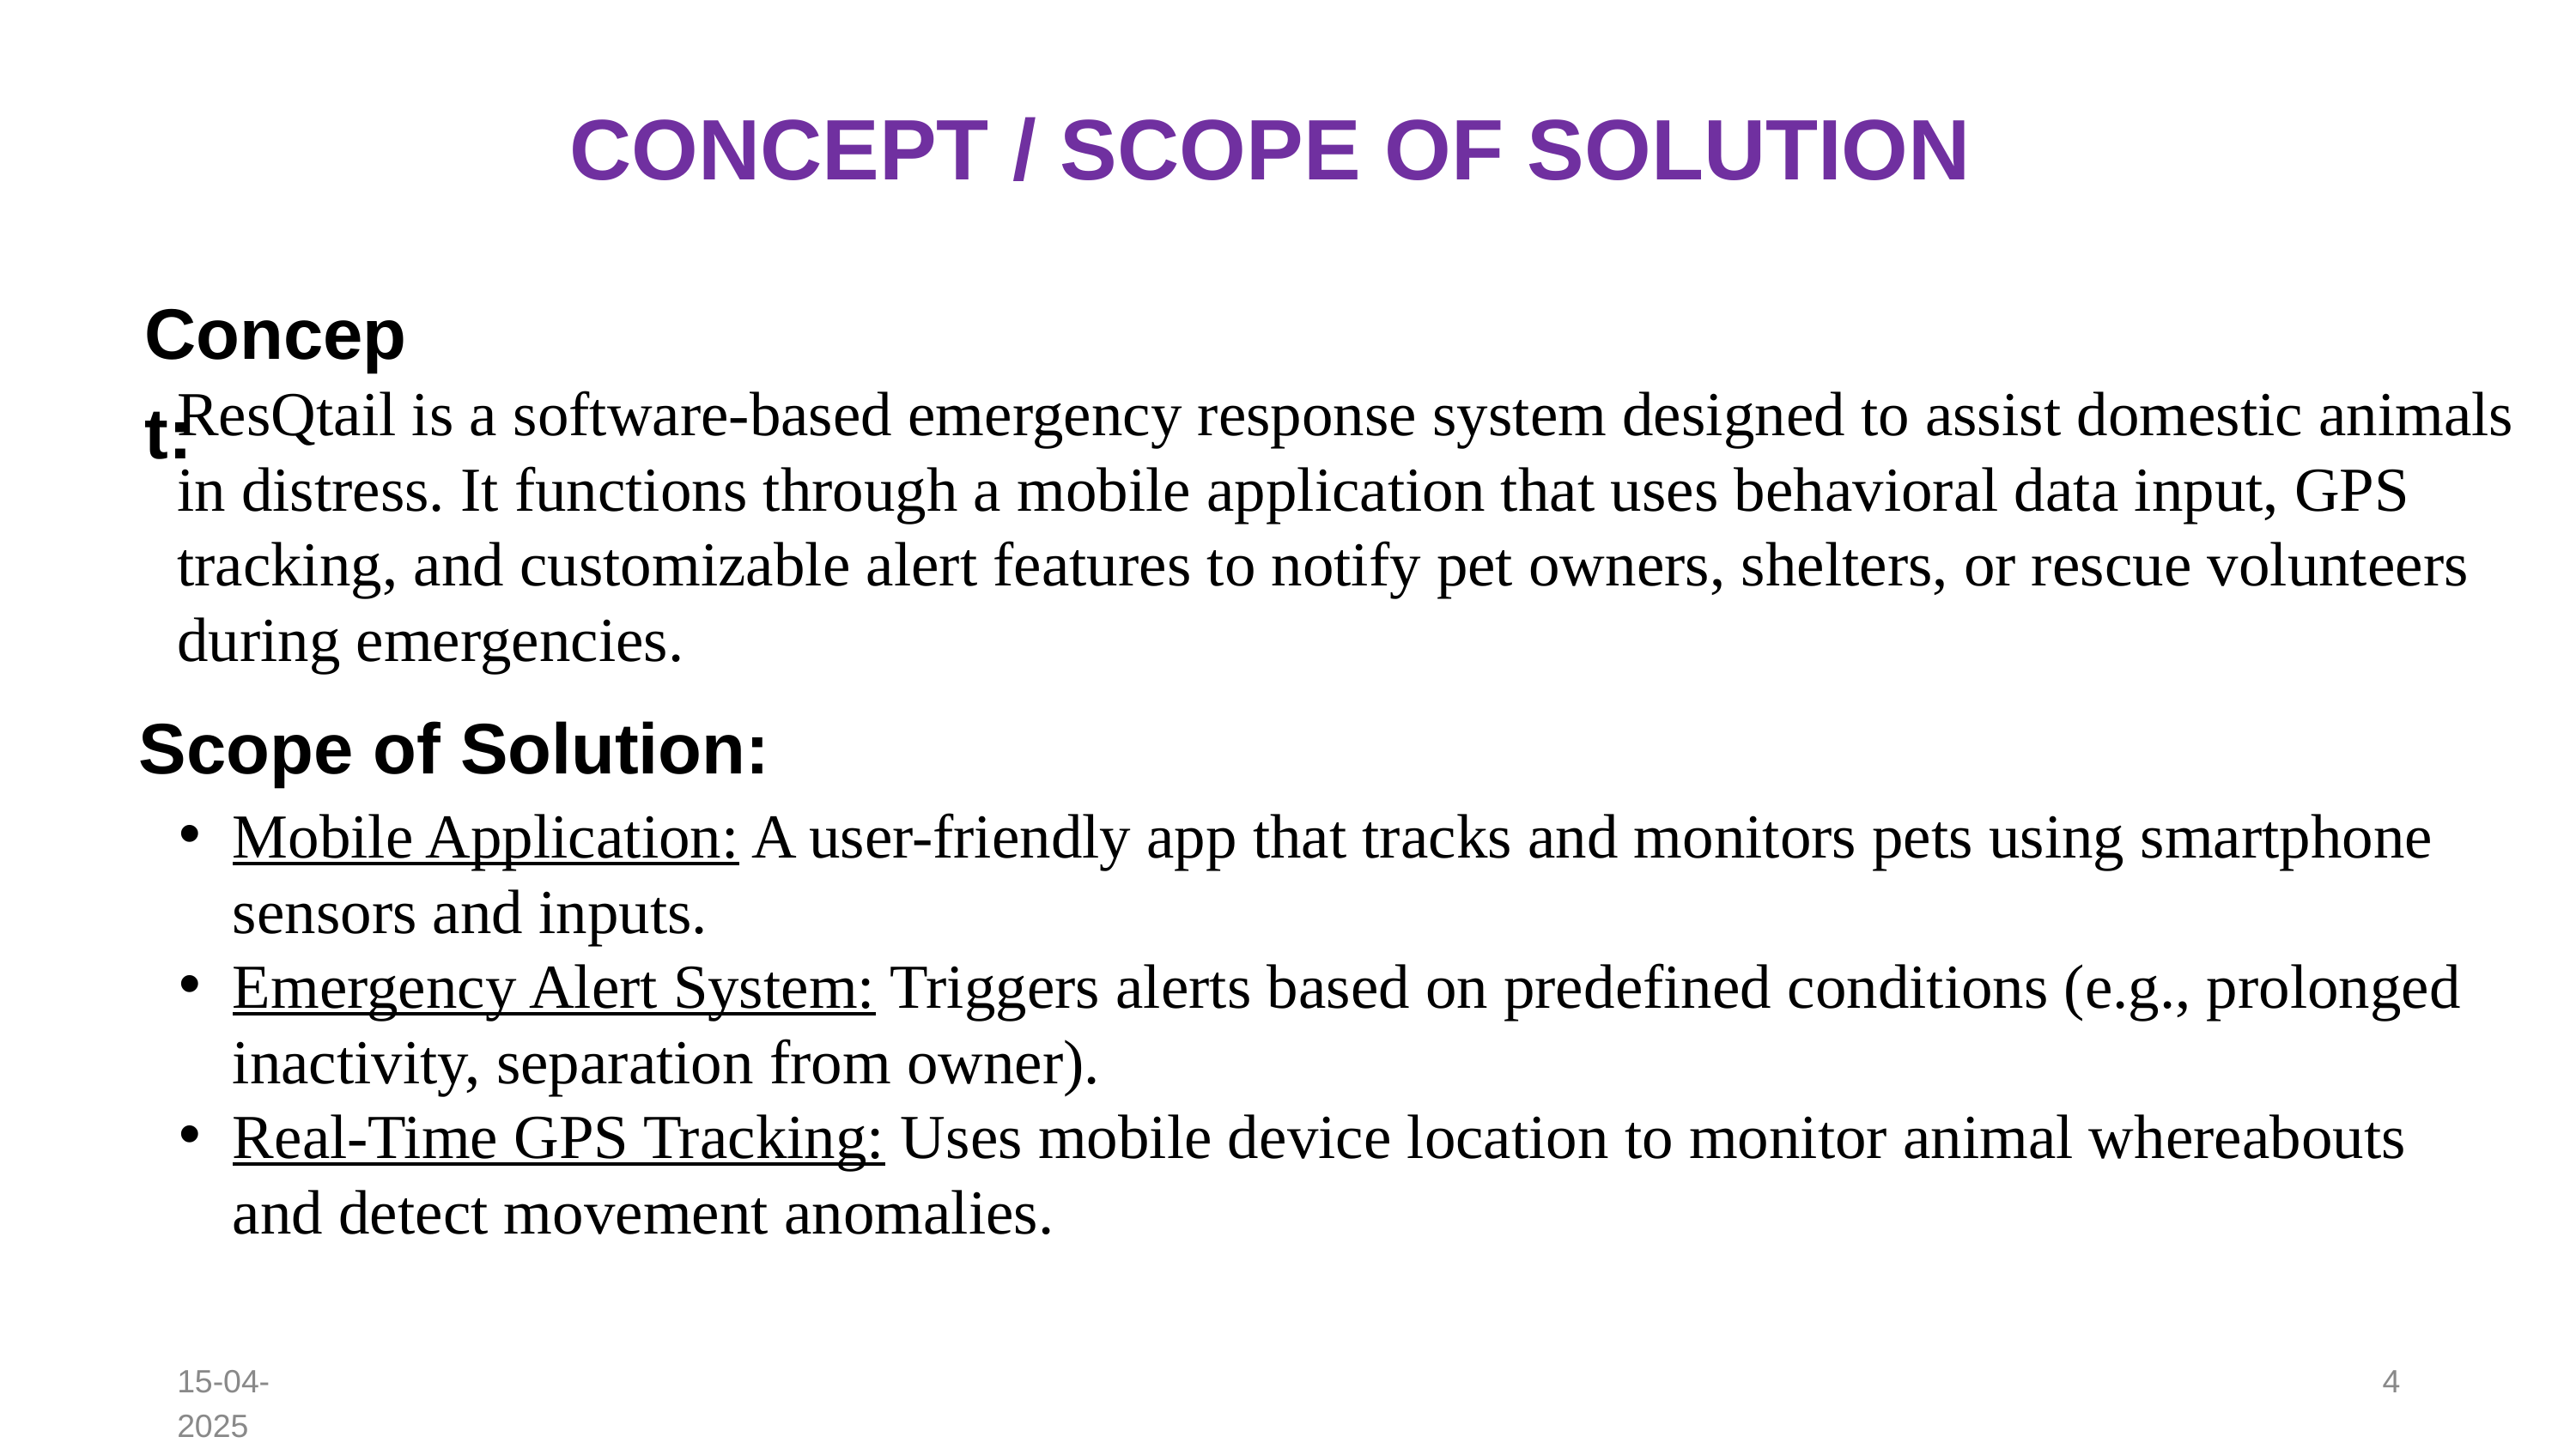

CONCEPT / SCOPE OF SOLUTION

Concept:
ResQtail is a software-based emergency response system designed to assist domestic animals in distress. It functions through a mobile application that uses behavioral data input, GPS tracking, and customizable alert features to notify pet owners, shelters, or rescue volunteers during emergencies.

Scope of Solution:
Mobile Application: A user-friendly app that tracks and monitors pets using smartphone sensors and inputs.
Emergency Alert System: Triggers alerts based on predefined conditions (e.g., prolonged inactivity, separation from owner).
Real-Time GPS Tracking: Uses mobile device location to monitor animal whereabouts and detect movement anomalies.

15-04-2025
4